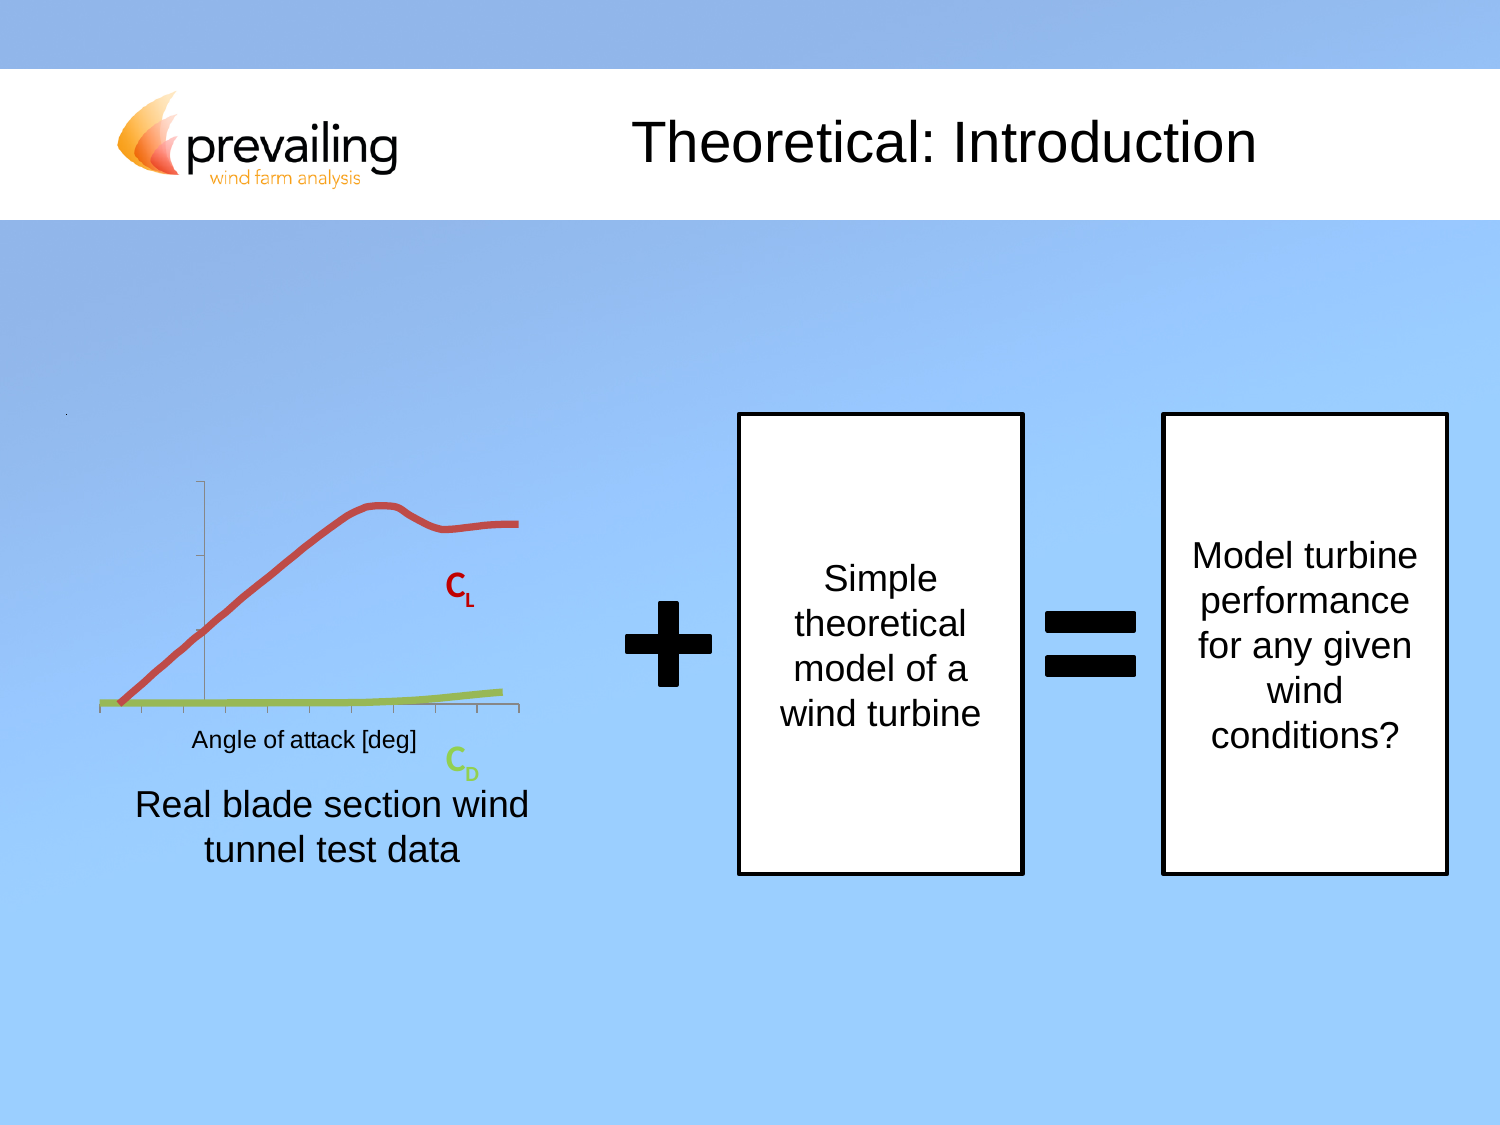

# Theoretical: Introduction
Simple theoretical model of a wind turbine
Model turbine performance for any given wind conditions?

### Chart

| Category |
|---|

### Chart

| Category | Lift coefficient | Drag coefficient |
|---|---|---|
CL

CD
Real blade section wind tunnel test data